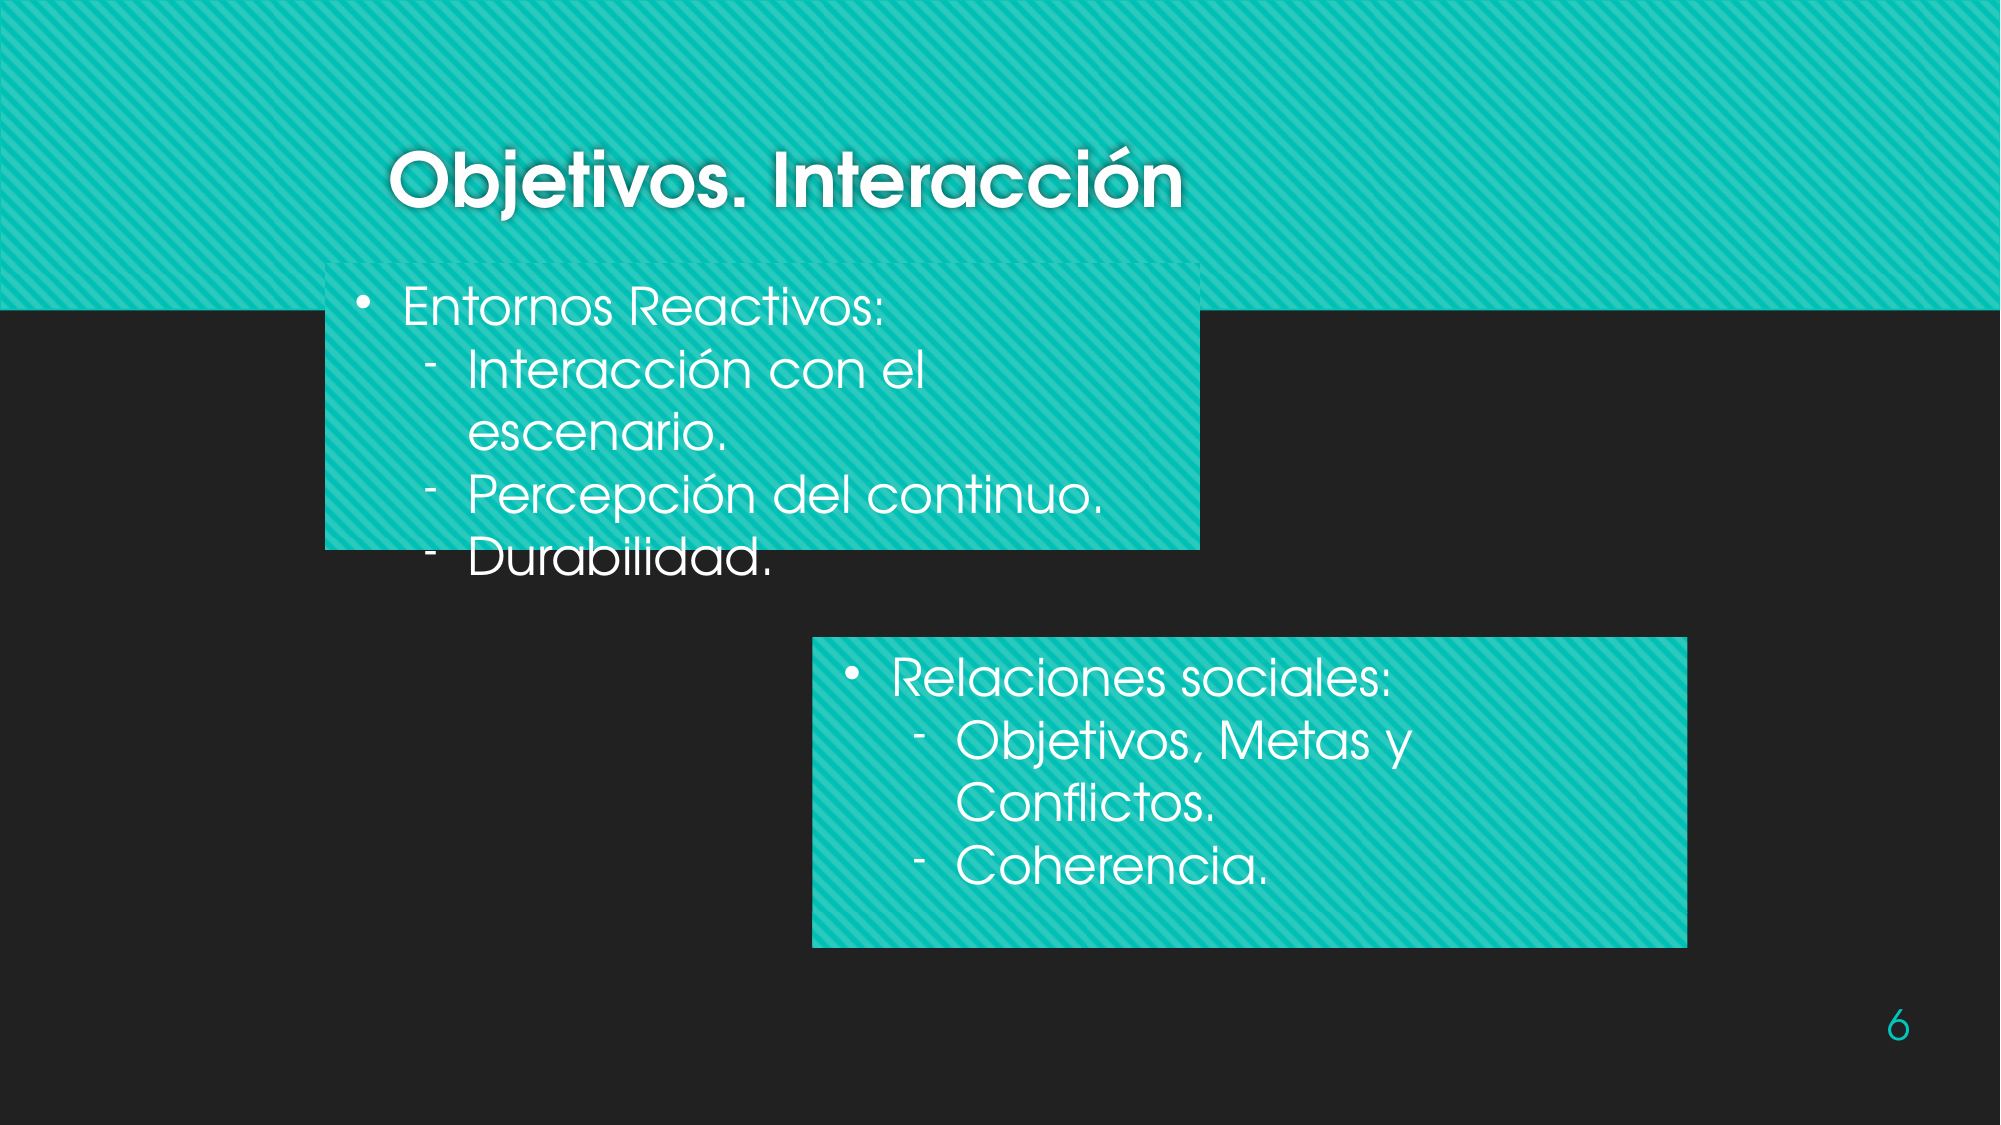

# Objetivos. Interacción
Entornos Reactivos:
Interacción con el escenario.
Percepción del continuo.
Durabilidad.
Relaciones sociales:
Objetivos, Metas y Conflictos.
Coherencia.

6